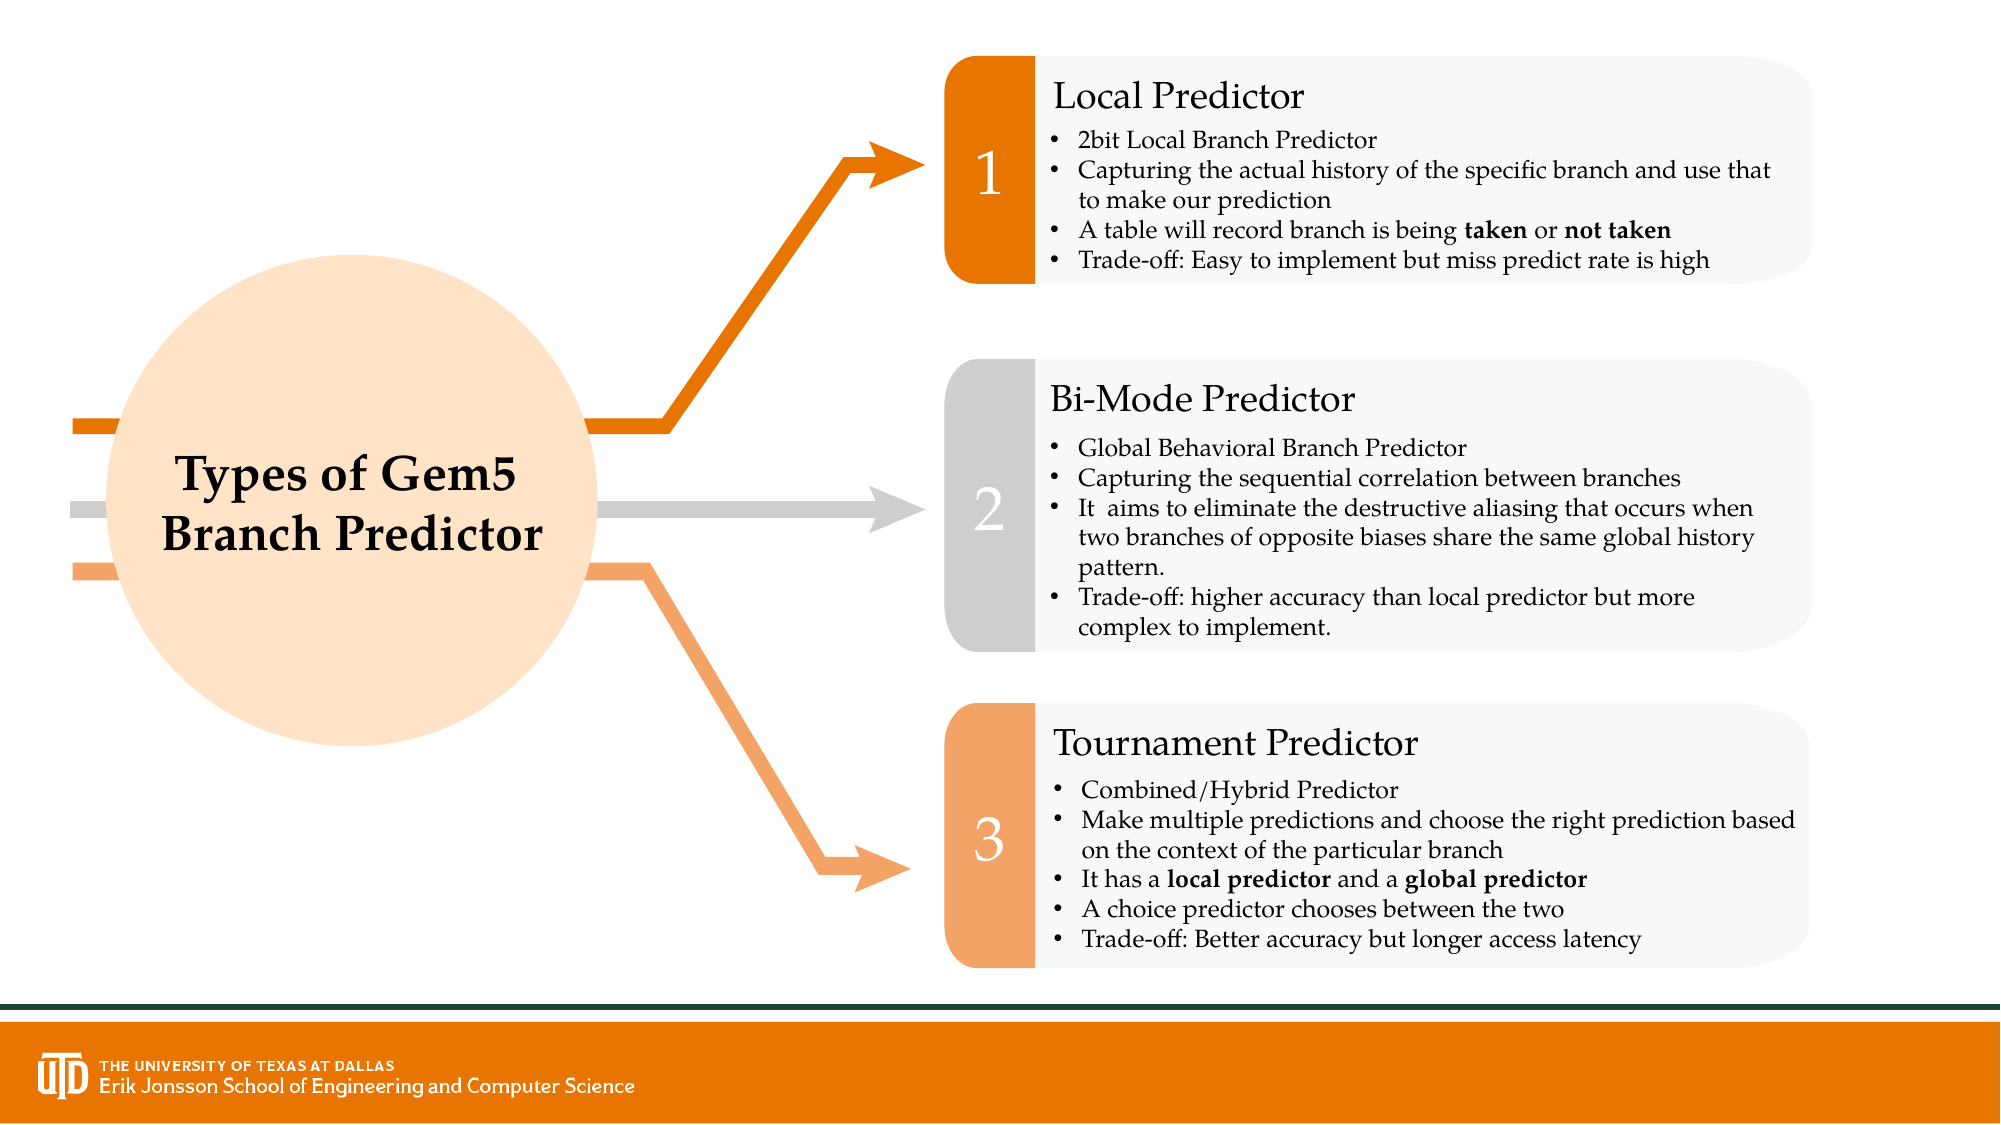

1

Local Predictor
2bit Local Branch Predictor
Capturing the actual history of the specific branch and use that to make our prediction
A table will record branch is being taken or not taken
Trade-off: Easy to implement but miss predict rate is high

Types of Gem5
Branch Predictor
2

Bi-Mode Predictor
Global Behavioral Branch Predictor
Capturing the sequential correlation between branches
It  aims to eliminate the destructive aliasing that occurs when two branches of opposite biases share the same global history pattern.
Trade-off: higher accuracy than local predictor but more complex to implement.

Tournament Predictor

3
Combined/Hybrid Predictor
Make multiple predictions and choose the right prediction based on the context of the particular branch
It has a local predictor and a global predictor
A choice predictor chooses between the two
Trade-off: Better accuracy but longer access latency